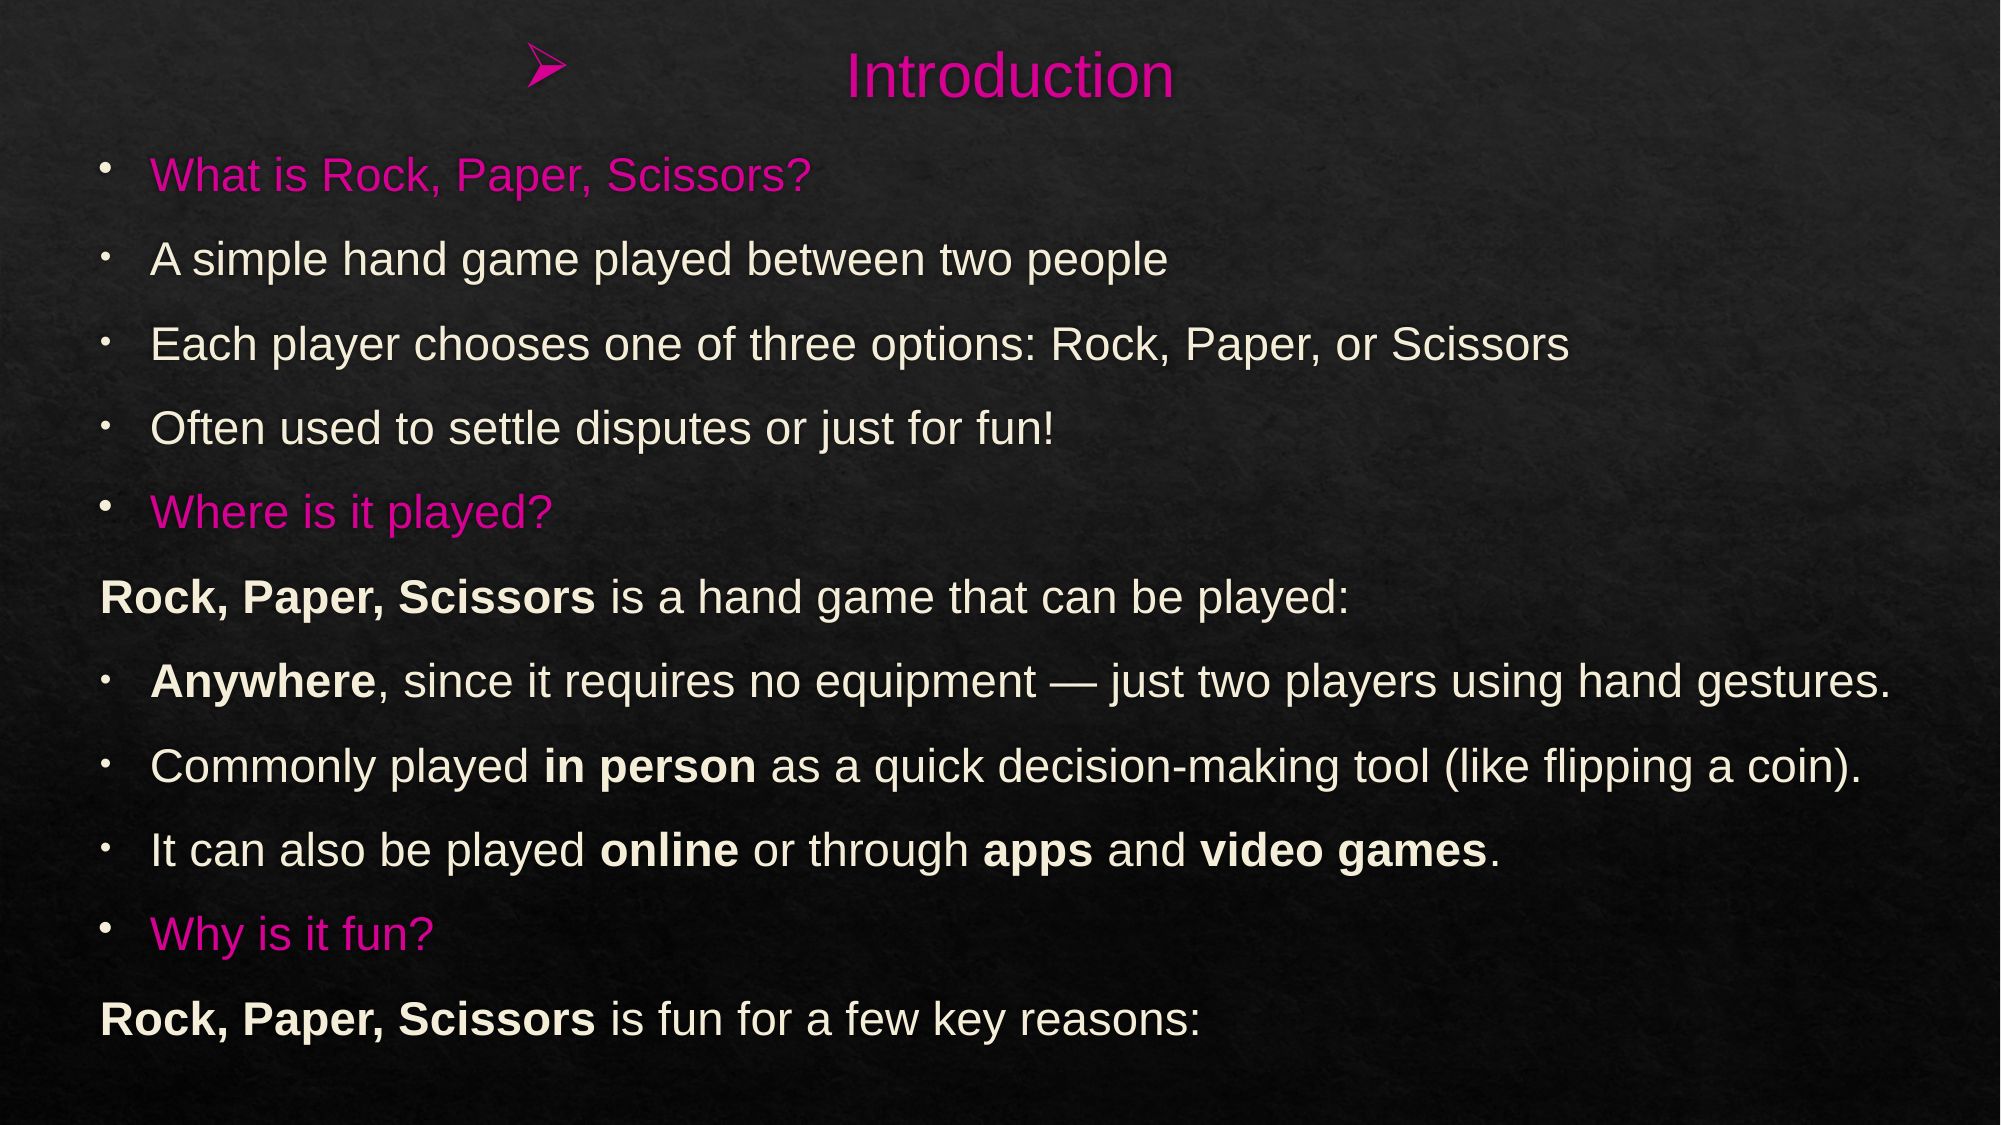

# Introduction
What is Rock, Paper, Scissors?
A simple hand game played between two people
Each player chooses one of three options: Rock, Paper, or Scissors
Often used to settle disputes or just for fun!
Where is it played?
Rock, Paper, Scissors is a hand game that can be played:
Anywhere, since it requires no equipment — just two players using hand gestures.
Commonly played in person as a quick decision-making tool (like flipping a coin).
It can also be played online or through apps and video games.
Why is it fun?
Rock, Paper, Scissors is fun for a few key reasons: